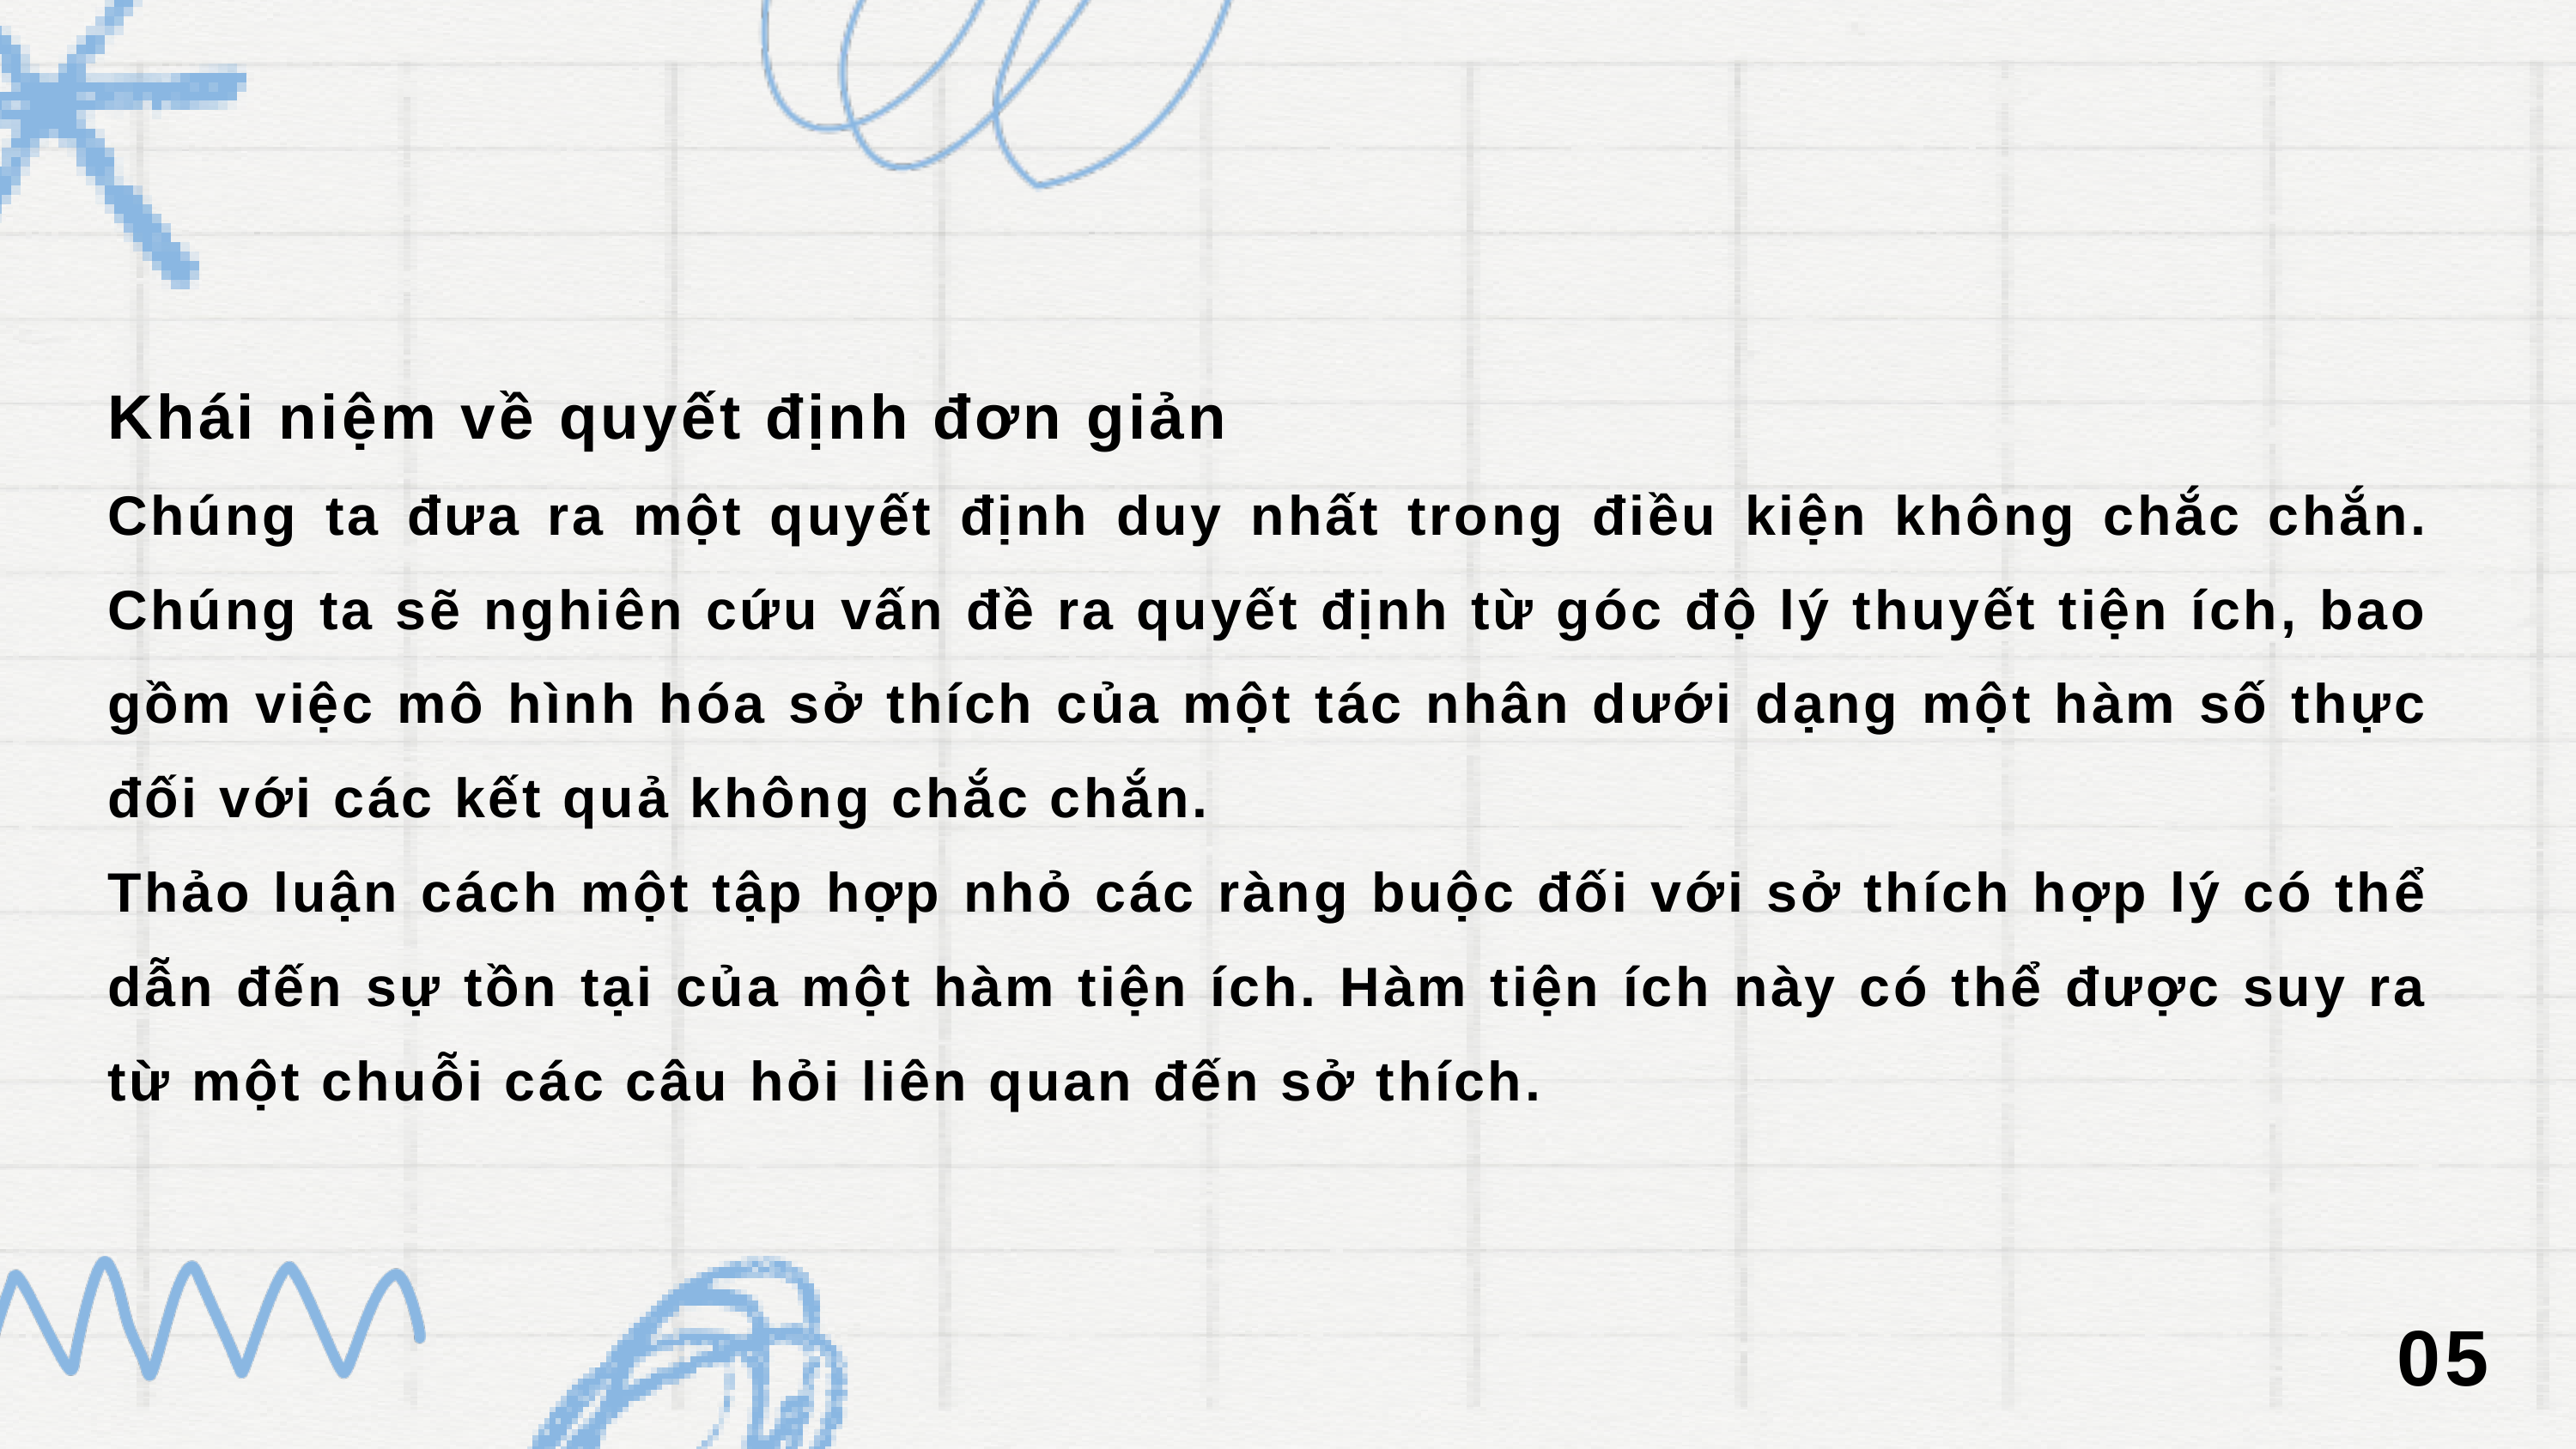

Khái niệm về quyết định đơn giản
Chúng ta đưa ra một quyết định duy nhất trong điều kiện không chắc chắn. Chúng ta sẽ nghiên cứu vấn đề ra quyết định từ góc độ lý thuyết tiện ích, bao gồm việc mô hình hóa sở thích của một tác nhân dưới dạng một hàm số thực đối với các kết quả không chắc chắn.
Thảo luận cách một tập hợp nhỏ các ràng buộc đối với sở thích hợp lý có thể dẫn đến sự tồn tại của một hàm tiện ích. Hàm tiện ích này có thể được suy ra từ một chuỗi các câu hỏi liên quan đến sở thích.

05